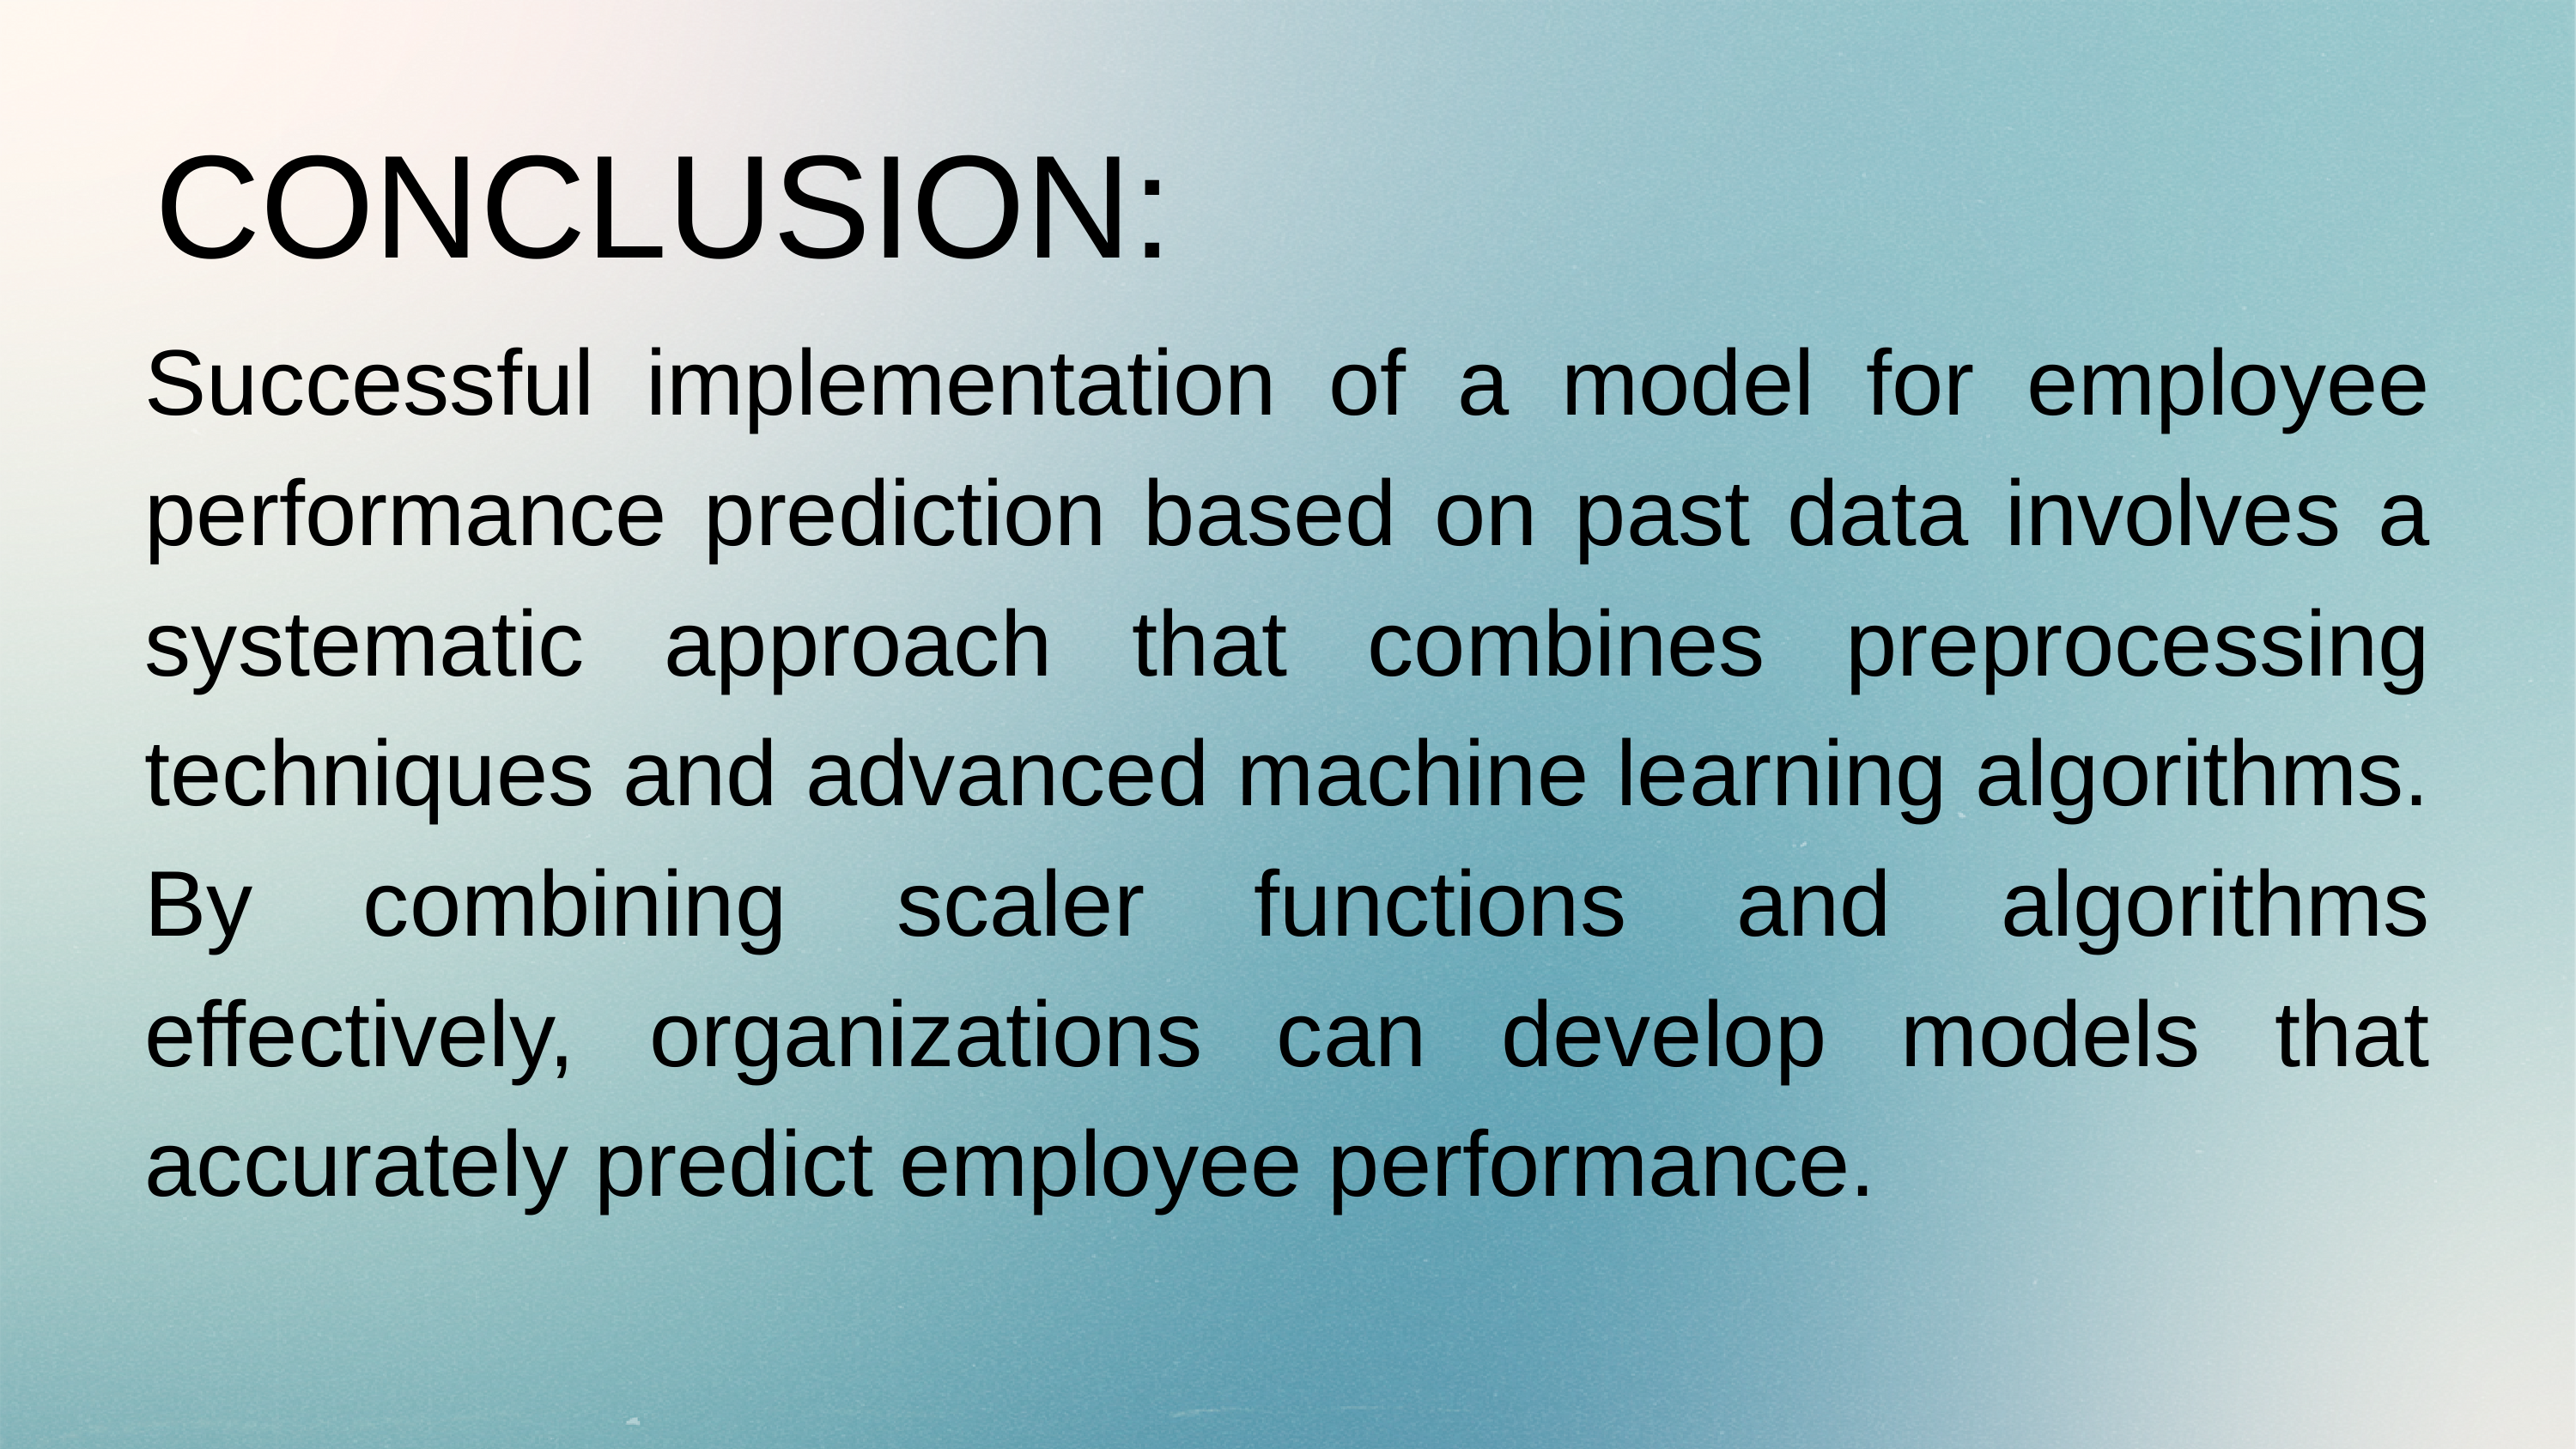

CONCLUSION:
Successful implementation of a model for employee performance prediction based on past data involves a systematic approach that combines preprocessing techniques and advanced machine learning algorithms. By combining scaler functions and algorithms effectively, organizations can develop models that accurately predict employee performance.